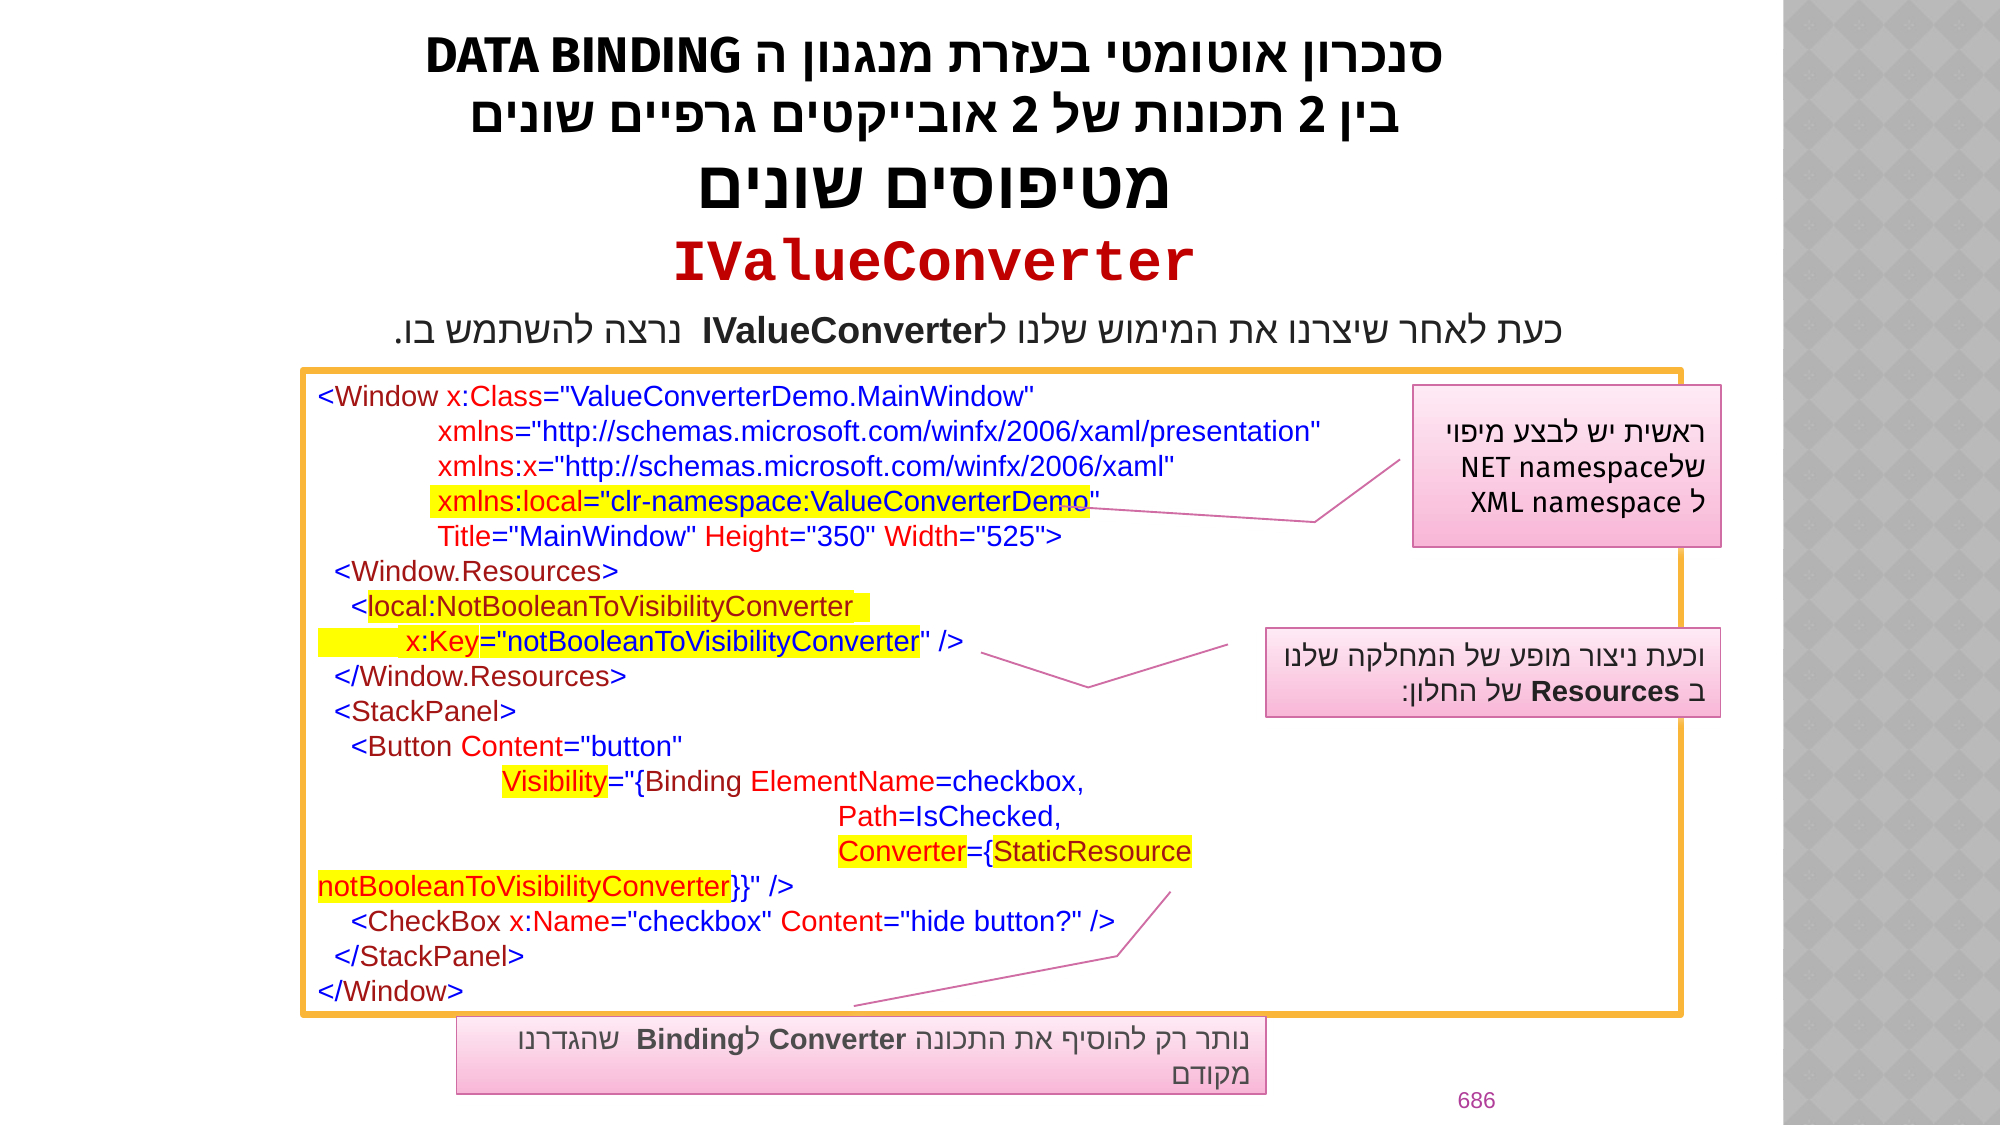

# סנכרון אוטומטי בעזרת מנגנון ה DATA BINDING בין 2 תכונות של 2 אובייקטים גרפיים שונים מטיפוסים שונים IValueConverter
כעת לאחר שיצרנו את המימוש שלנו לIValueConverter  נרצה להשתמש בו.
<Window x:Class="ValueConverterDemo.MainWindow"
        xmlns="http://schemas.microsoft.com/winfx/2006/xaml/presentation"
        xmlns:x="http://schemas.microsoft.com/winfx/2006/xaml"
        xmlns:local="clr-namespace:ValueConverterDemo"
        Title="MainWindow" Height="350" Width="525">
  <Window.Resources>
    <local:NotBooleanToVisibilityConverter 
      x:Key="notBooleanToVisibilityConverter" />
  </Window.Resources>
  <StackPanel>
    <Button Content="button"
            Visibility="{Binding ElementName=checkbox, 
                                 Path=IsChecked, 
                                 Converter={StaticResource notBooleanToVisibilityConverter}}" />
    <CheckBox x:Name="checkbox" Content="hide button?" />
  </StackPanel>
</Window>
ראשית יש לבצע מיפוי שלNET namespace  ל XML namespace
וכעת ניצור מופע של המחלקה שלנו ב Resources של החלון:
נותר רק להוסיף את התכונה Converter לBinding  שהגדרנו מקודם
686